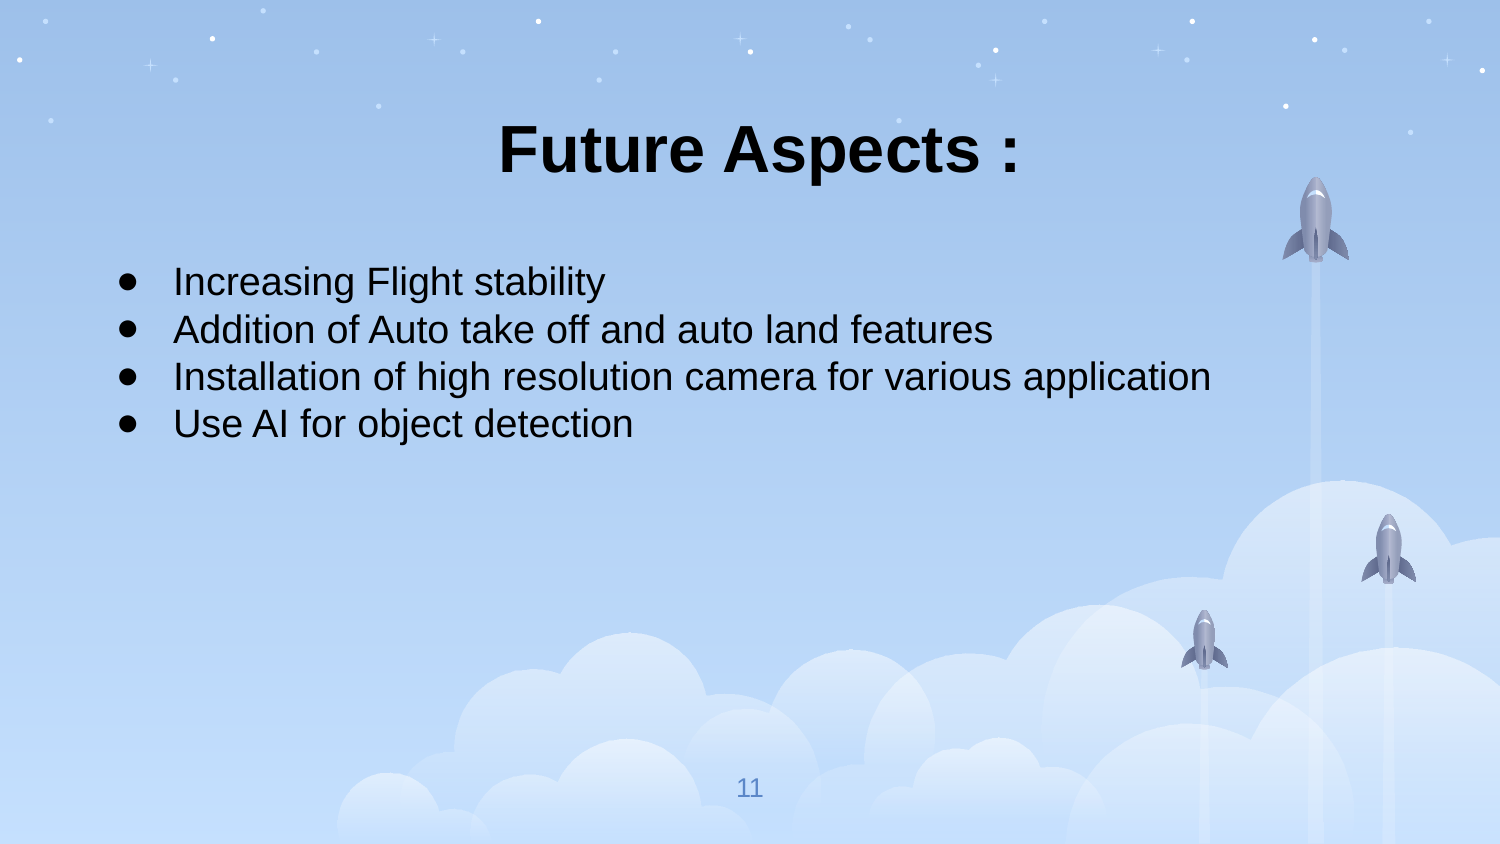

Future Aspects :

Increasing Flight stability
Addition of Auto take off and auto land features
Installation of high resolution camera for various application
Use AI for object detection
11